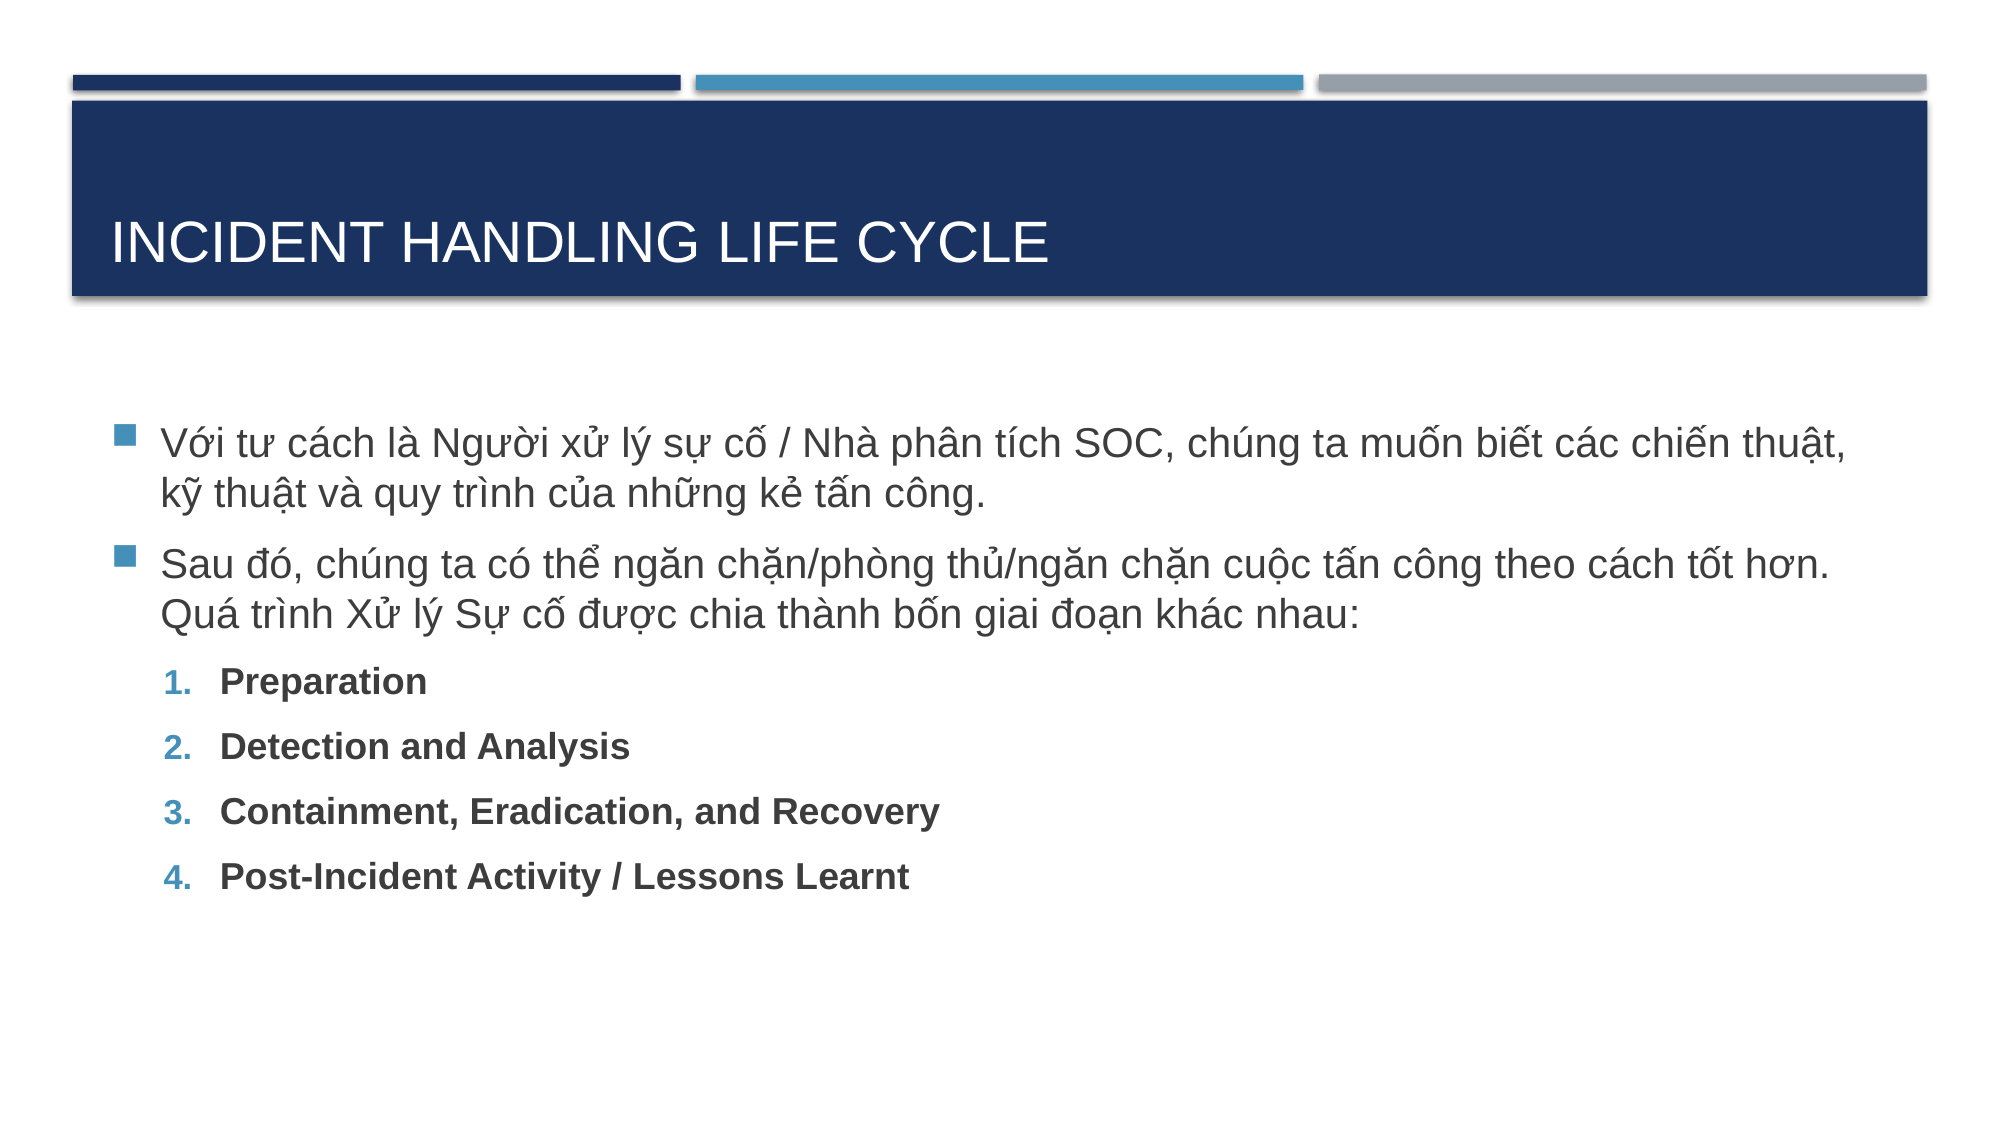

# Incident Handling Life Cycle
Với tư cách là Người xử lý sự cố / Nhà phân tích SOC, chúng ta muốn biết các chiến thuật, kỹ thuật và quy trình của những kẻ tấn công.
Sau đó, chúng ta có thể ngăn chặn/phòng thủ/ngăn chặn cuộc tấn công theo cách tốt hơn. Quá trình Xử lý Sự cố được chia thành bốn giai đoạn khác nhau:
Preparation
Detection and Analysis
Containment, Eradication, and Recovery
Post-Incident Activity / Lessons Learnt